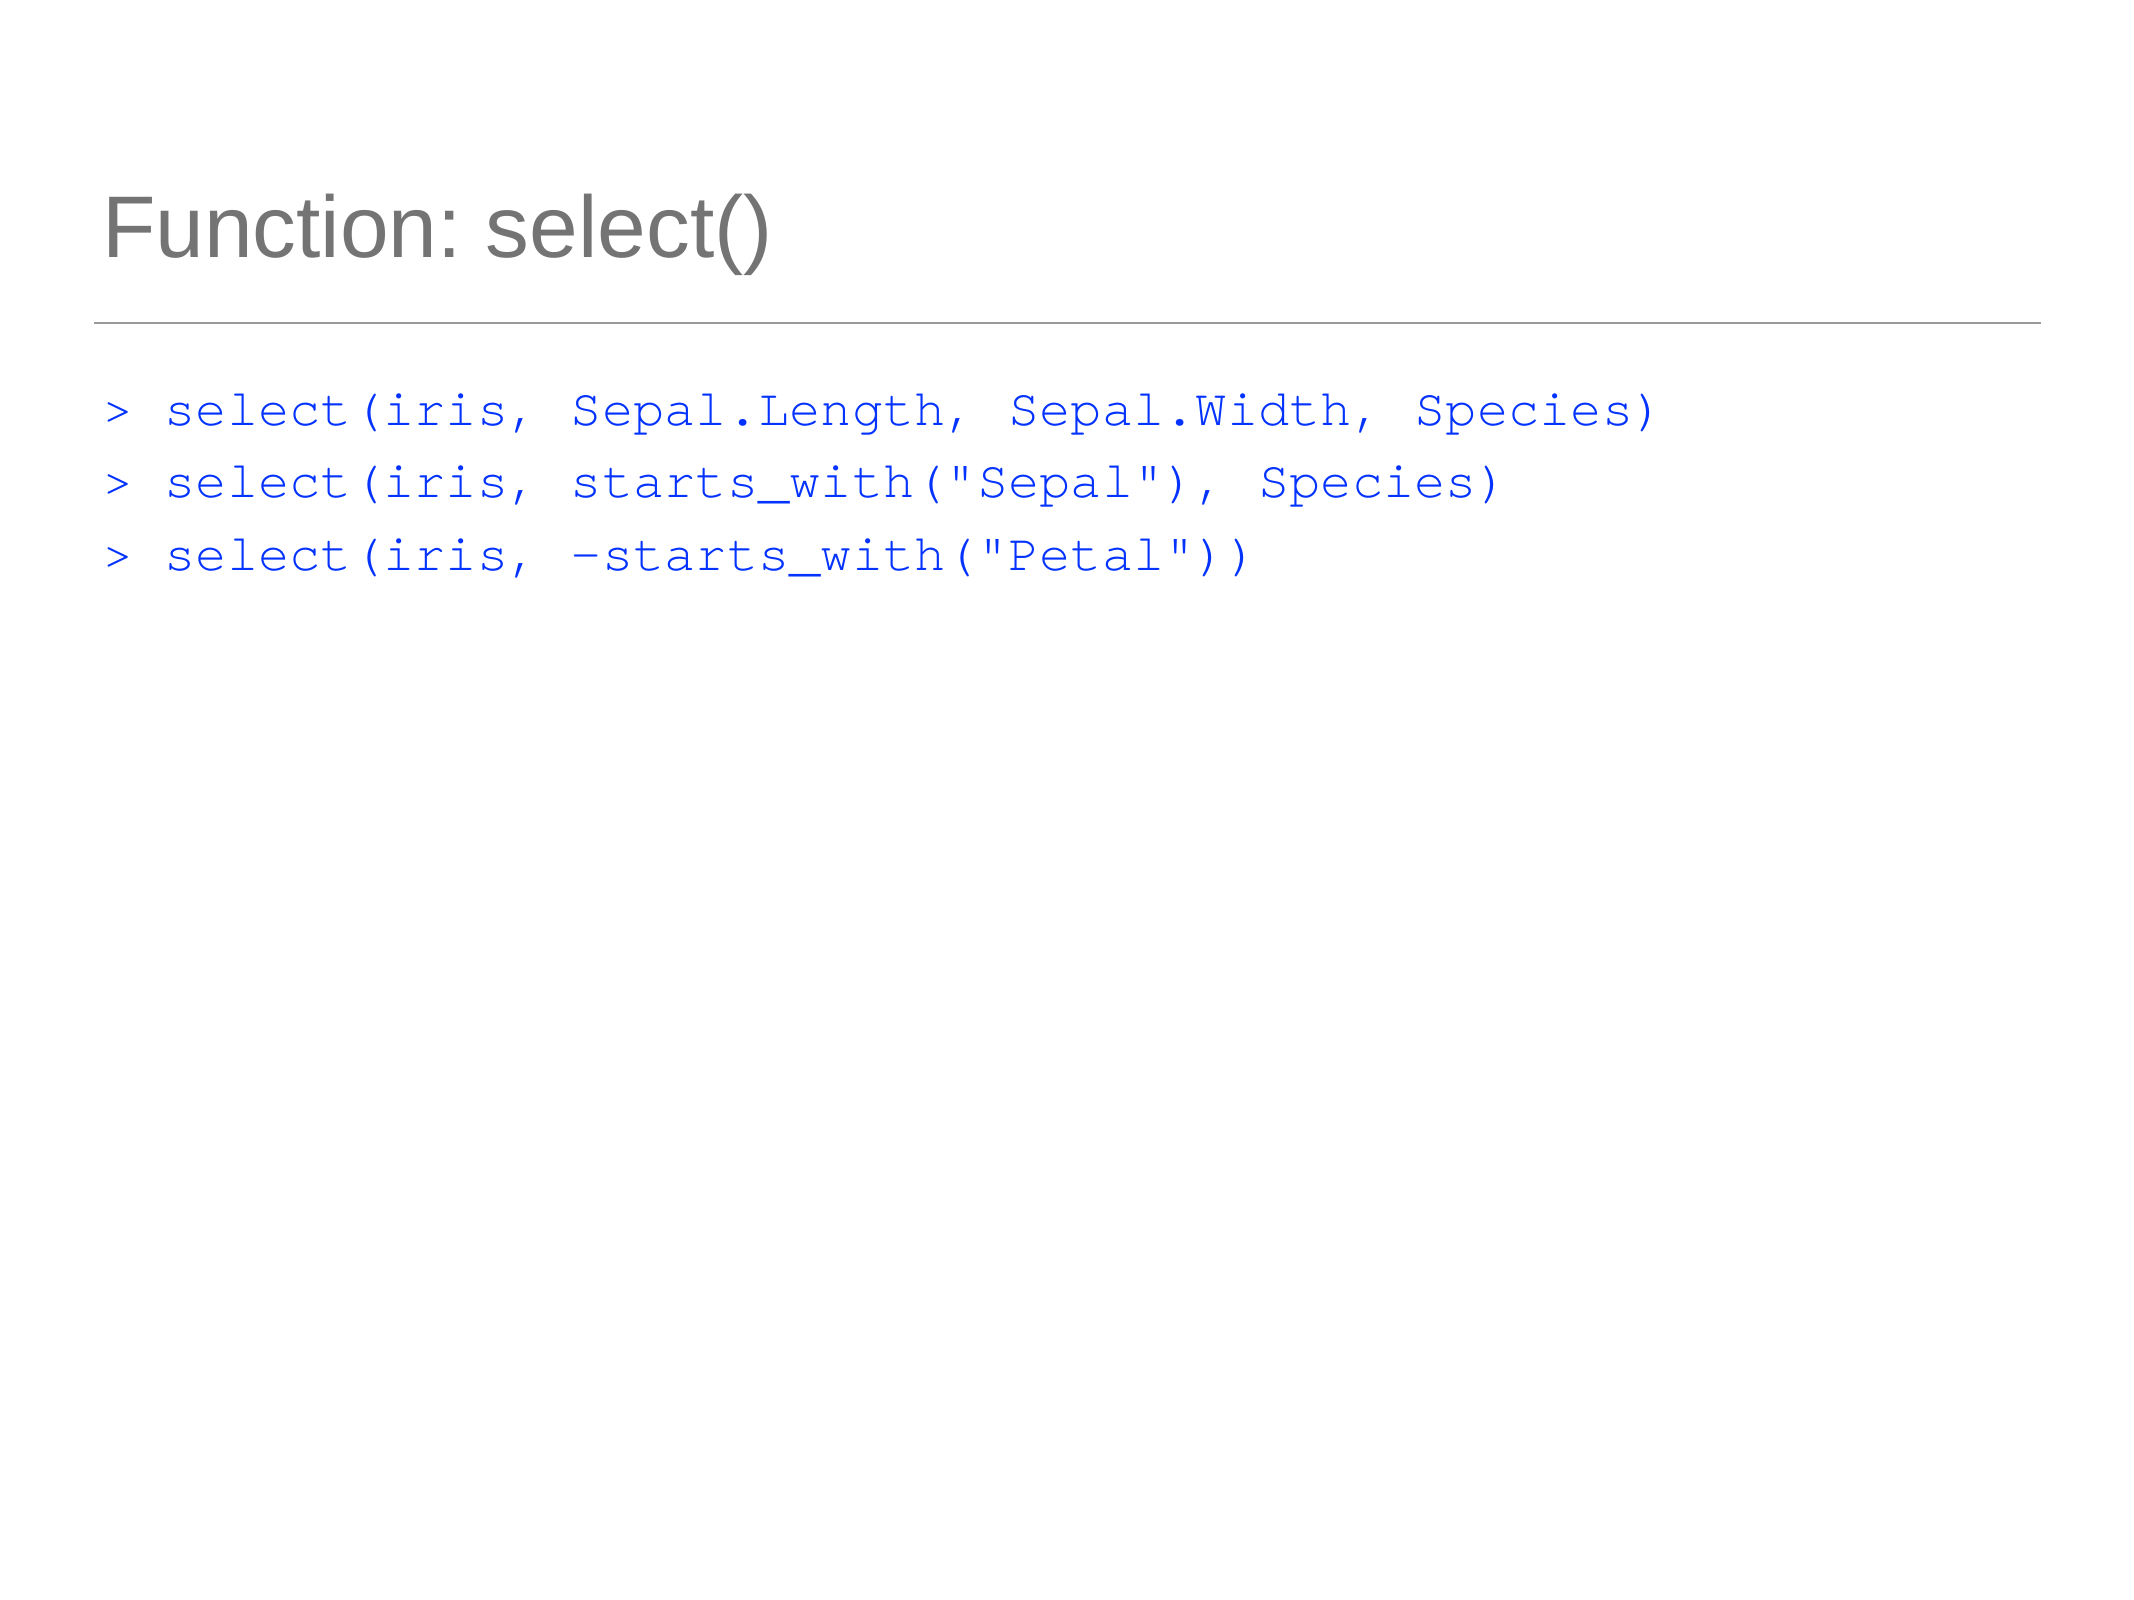

# Function: select()
> select(iris, Sepal.Length, Sepal.Width, Species)
> select(iris, starts_with("Sepal"), Species)
> select(iris, -starts_with("Petal"))